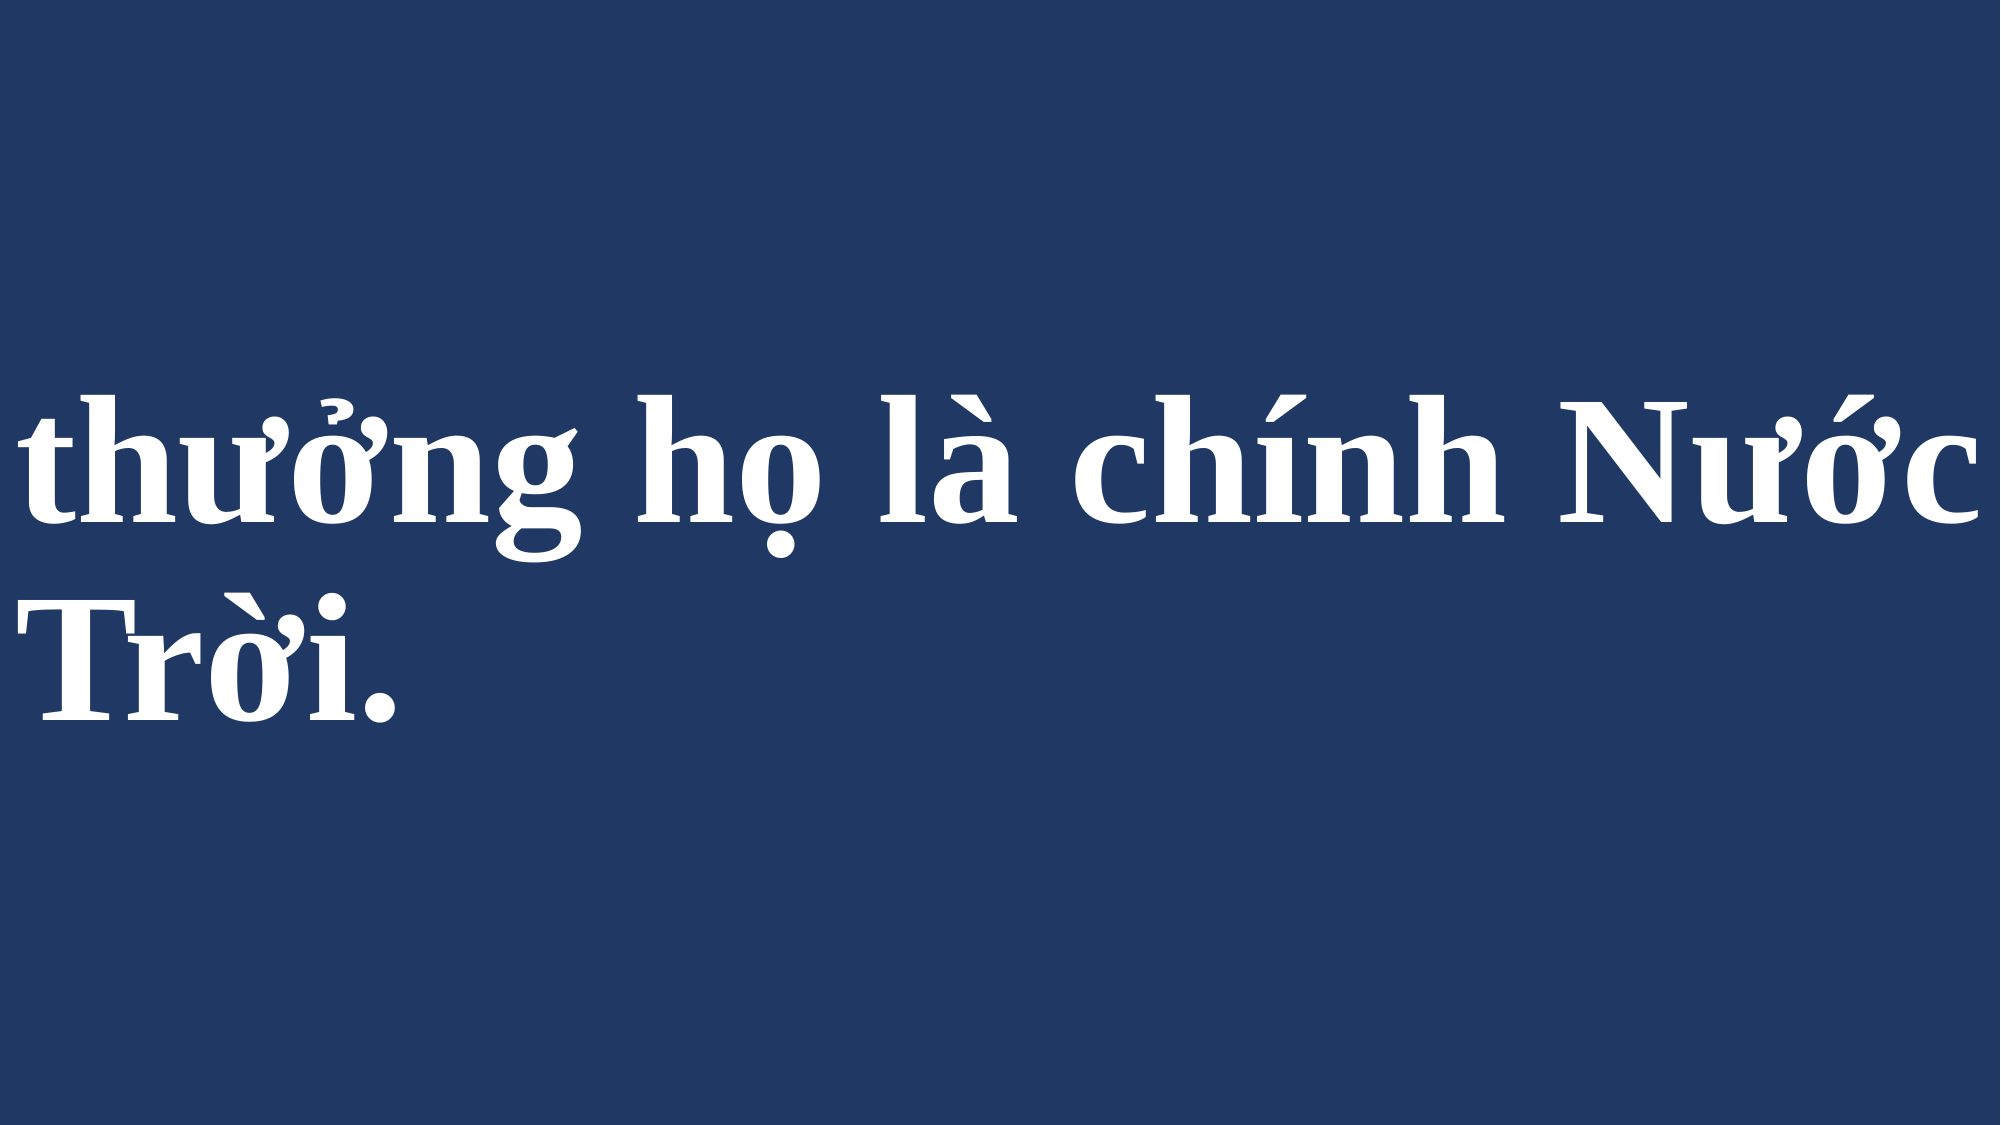

# thưởng họ là chính Nước Trời.